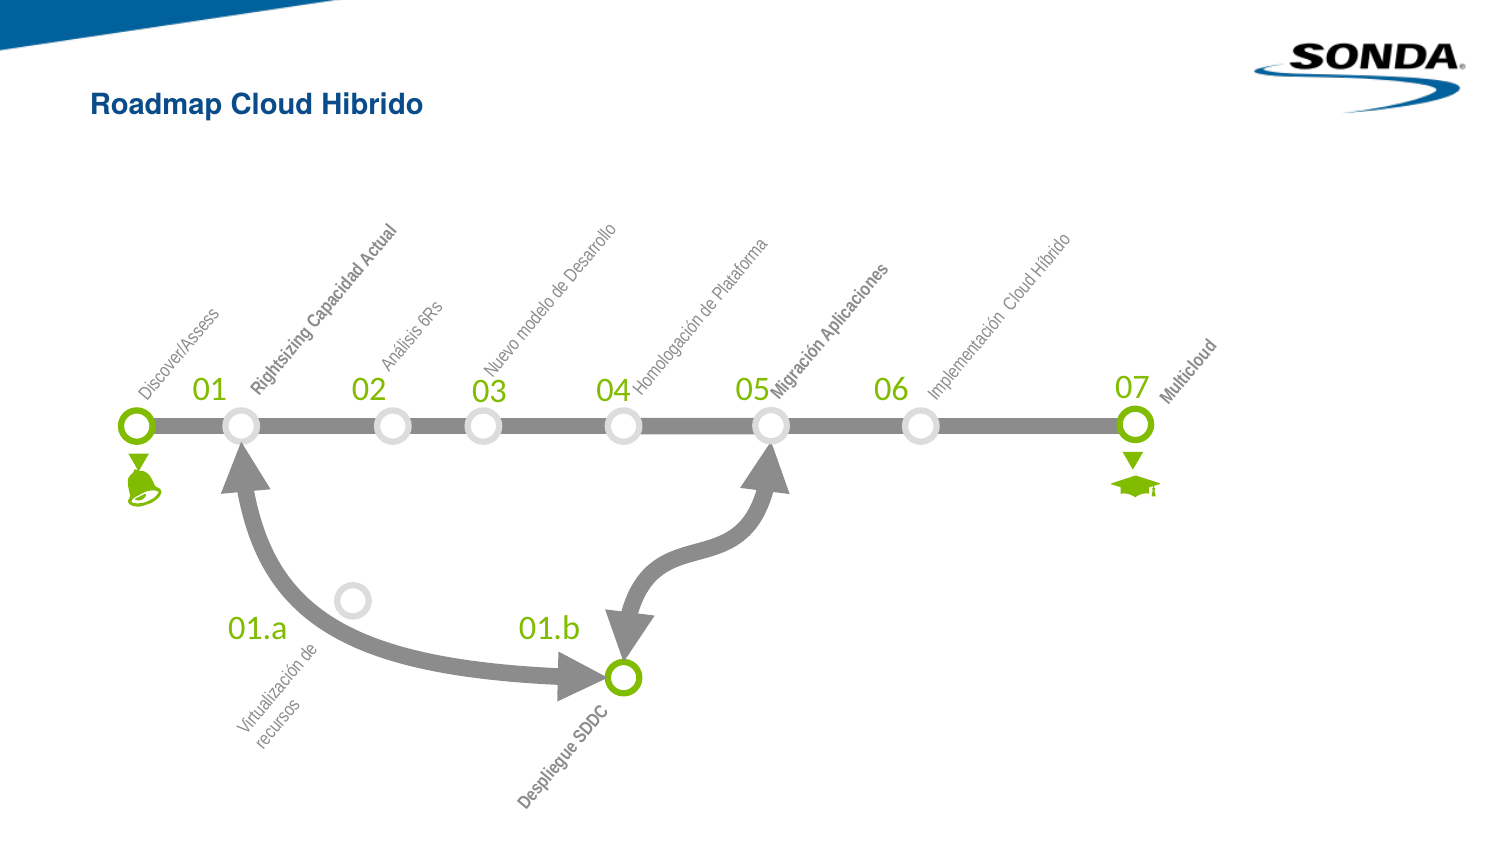

# Roadmap Cloud Hibrido

Rightsizing Capacidad Actual
Nuevo modelo de Desarrollo
Implementación  Cloud Híbrido
Homologación de Plataforma
Migración Aplicaciones
Análisis 6Rs
Discover/Assess
Multicloud
07
01
02
05
06
04
03

01.a
01.b
Virtualización de recursos

Despliegue SDDC